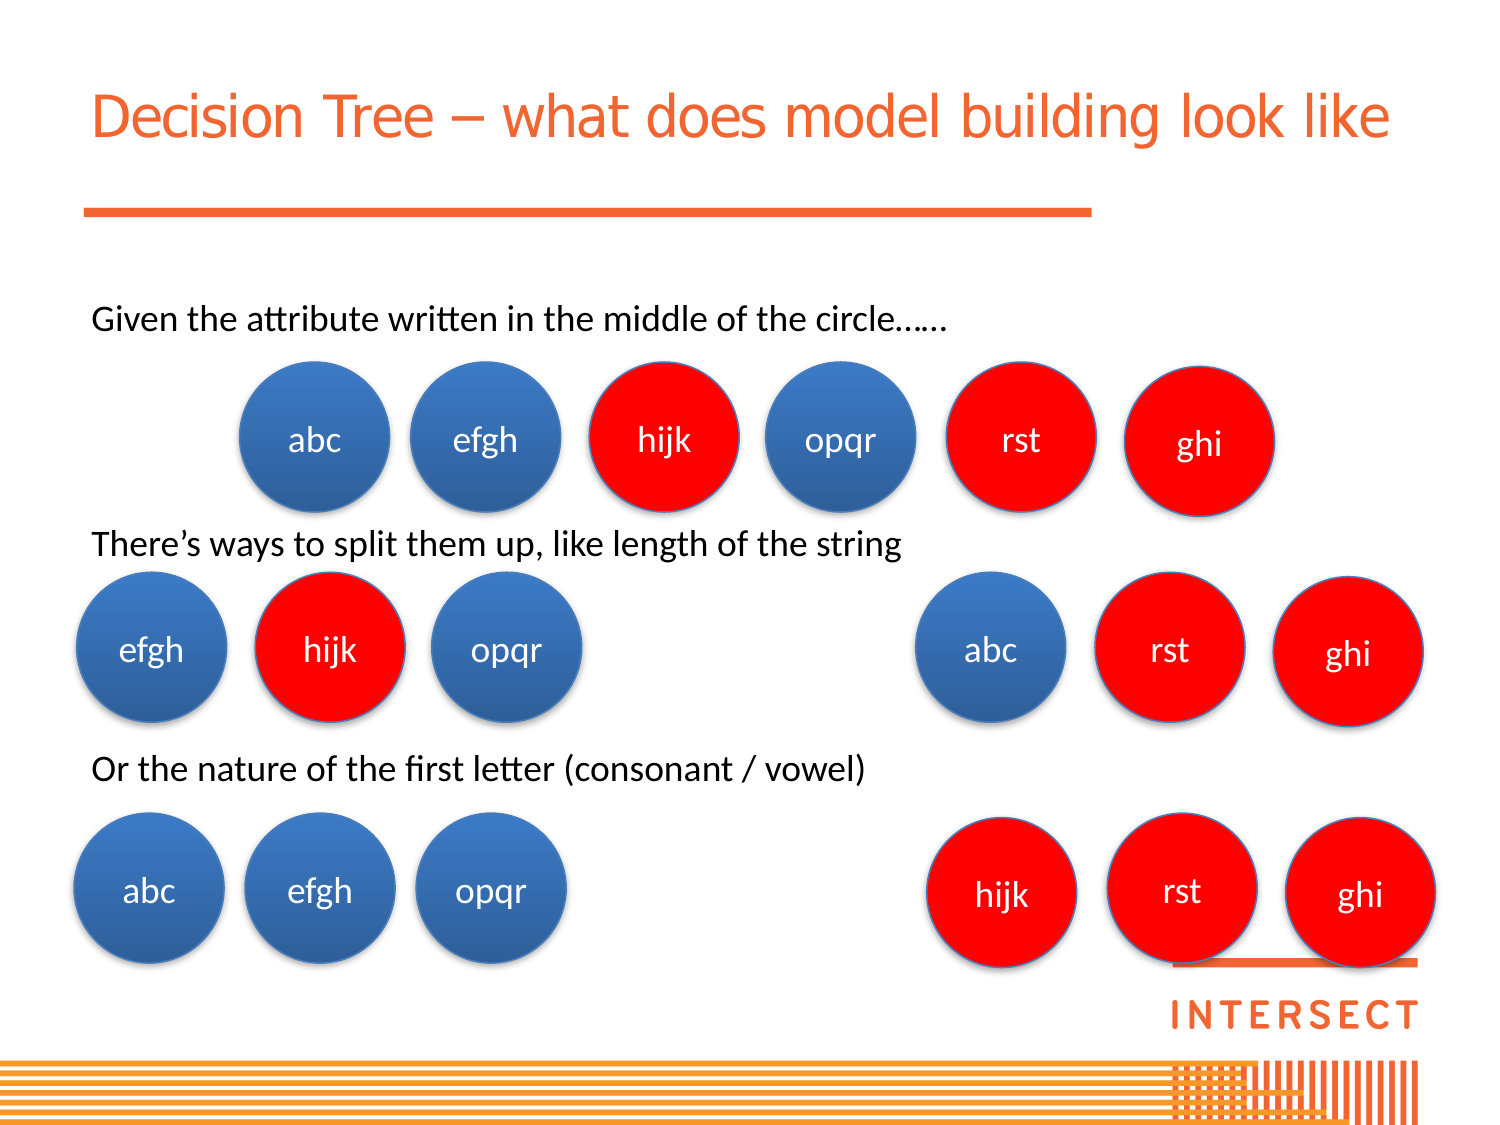

# Decision Tree – what does model building look like
Given the attribute written in the middle of the circle……

There’s ways to split them up, like length of the string

Or the nature of the first letter (consonant / vowel)

abc
efgh
hijk
opqr
rst
ghi
efgh
hijk
opqr
abc
rst
ghi
abc
efgh
opqr
rst
hijk
ghi